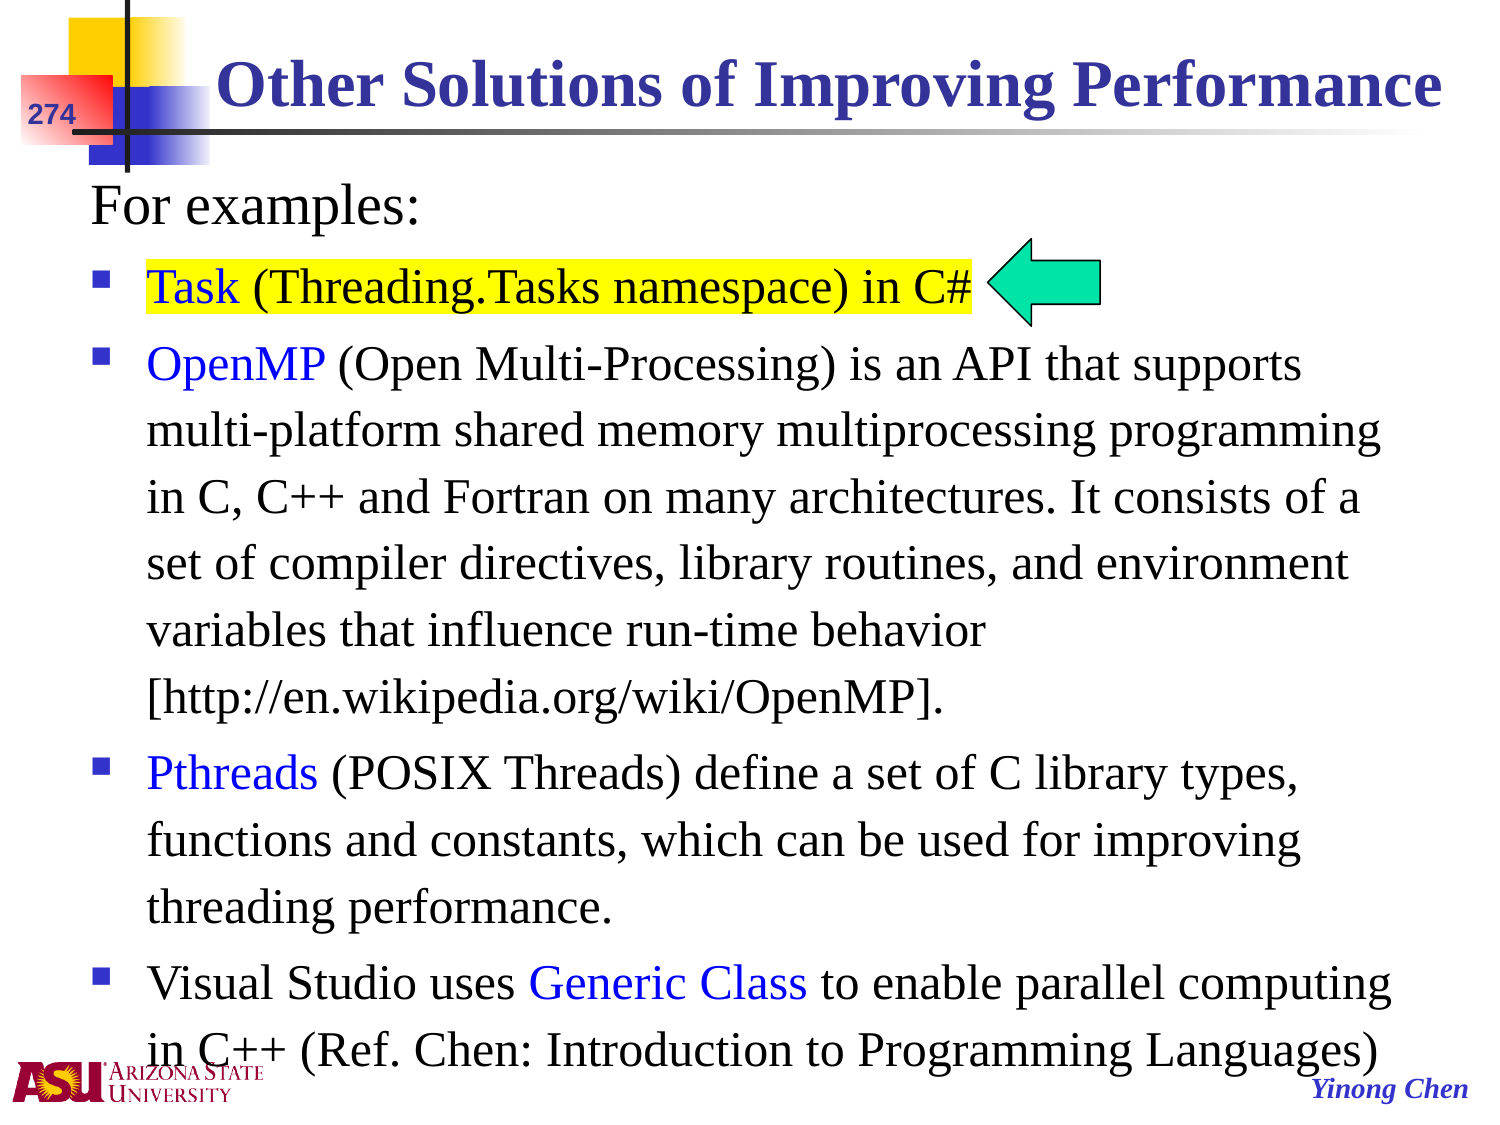

# Other Solutions of Improving Performance
274
For examples:
Task (Threading.Tasks namespace) in C#
OpenMP (Open Multi-Processing) is an API that supports multi-platform shared memory multiprocessing programming in C, C++ and Fortran on many architectures. It consists of a set of compiler directives, library routines, and environment variables that influence run-time behavior [http://en.wikipedia.org/wiki/OpenMP].
Pthreads (POSIX Threads) define a set of C library types, functions and constants, which can be used for improving threading performance.
Visual Studio uses Generic Class to enable parallel computing in C++ (Ref. Chen: Introduction to Programming Languages)